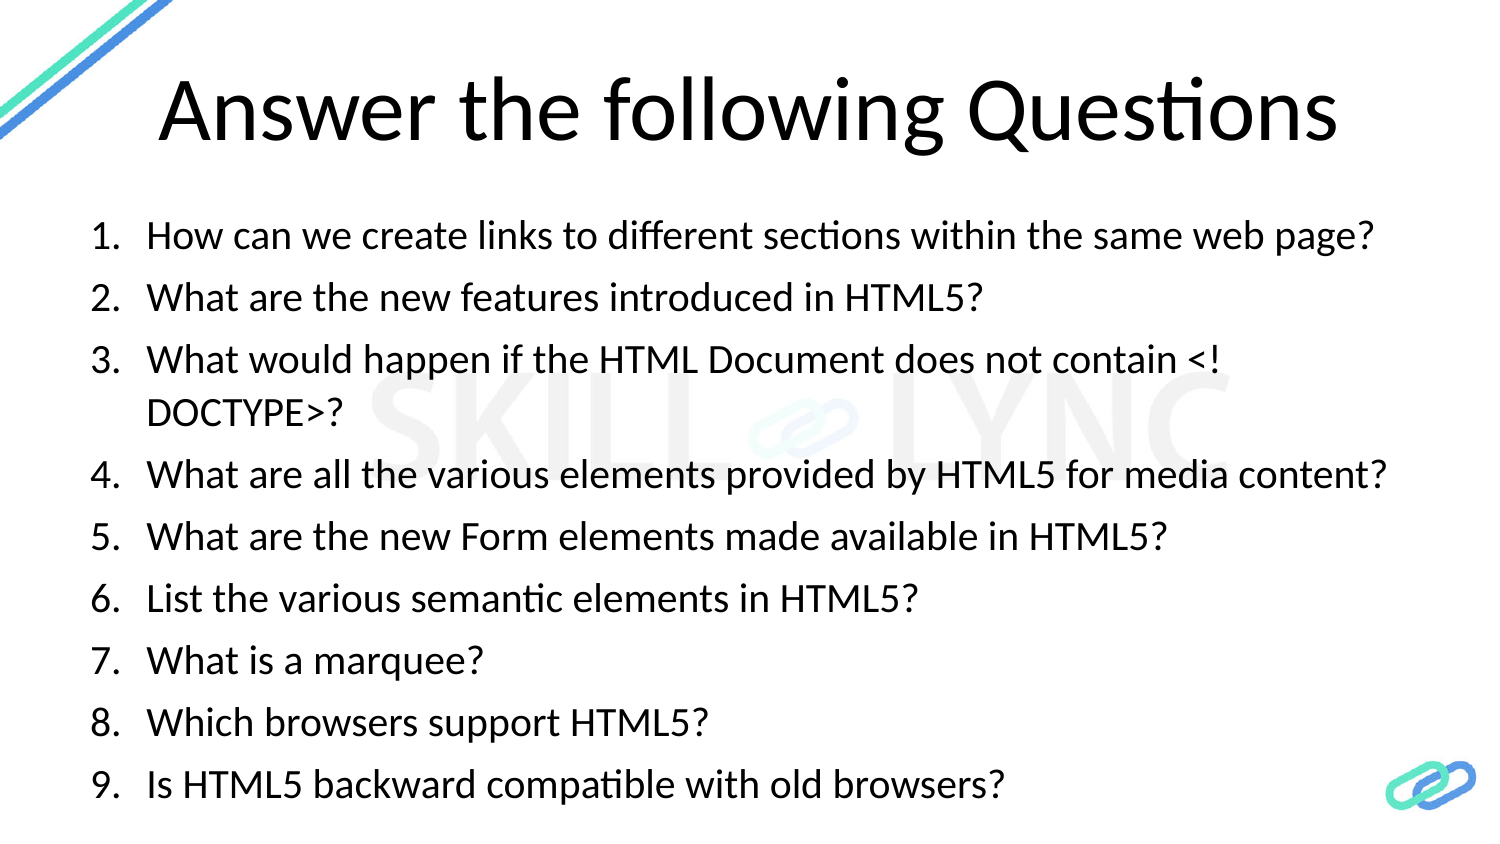

# Answer the following Questions
How can we create links to different sections within the same web page?
What are the new features introduced in HTML5?
What would happen if the HTML Document does not contain <!DOCTYPE>?
What are all the various elements provided by HTML5 for media content?
What are the new Form elements made available in HTML5?
List the various semantic elements in HTML5?
What is a marquee?
Which browsers support HTML5?
Is HTML5 backward compatible with old browsers?